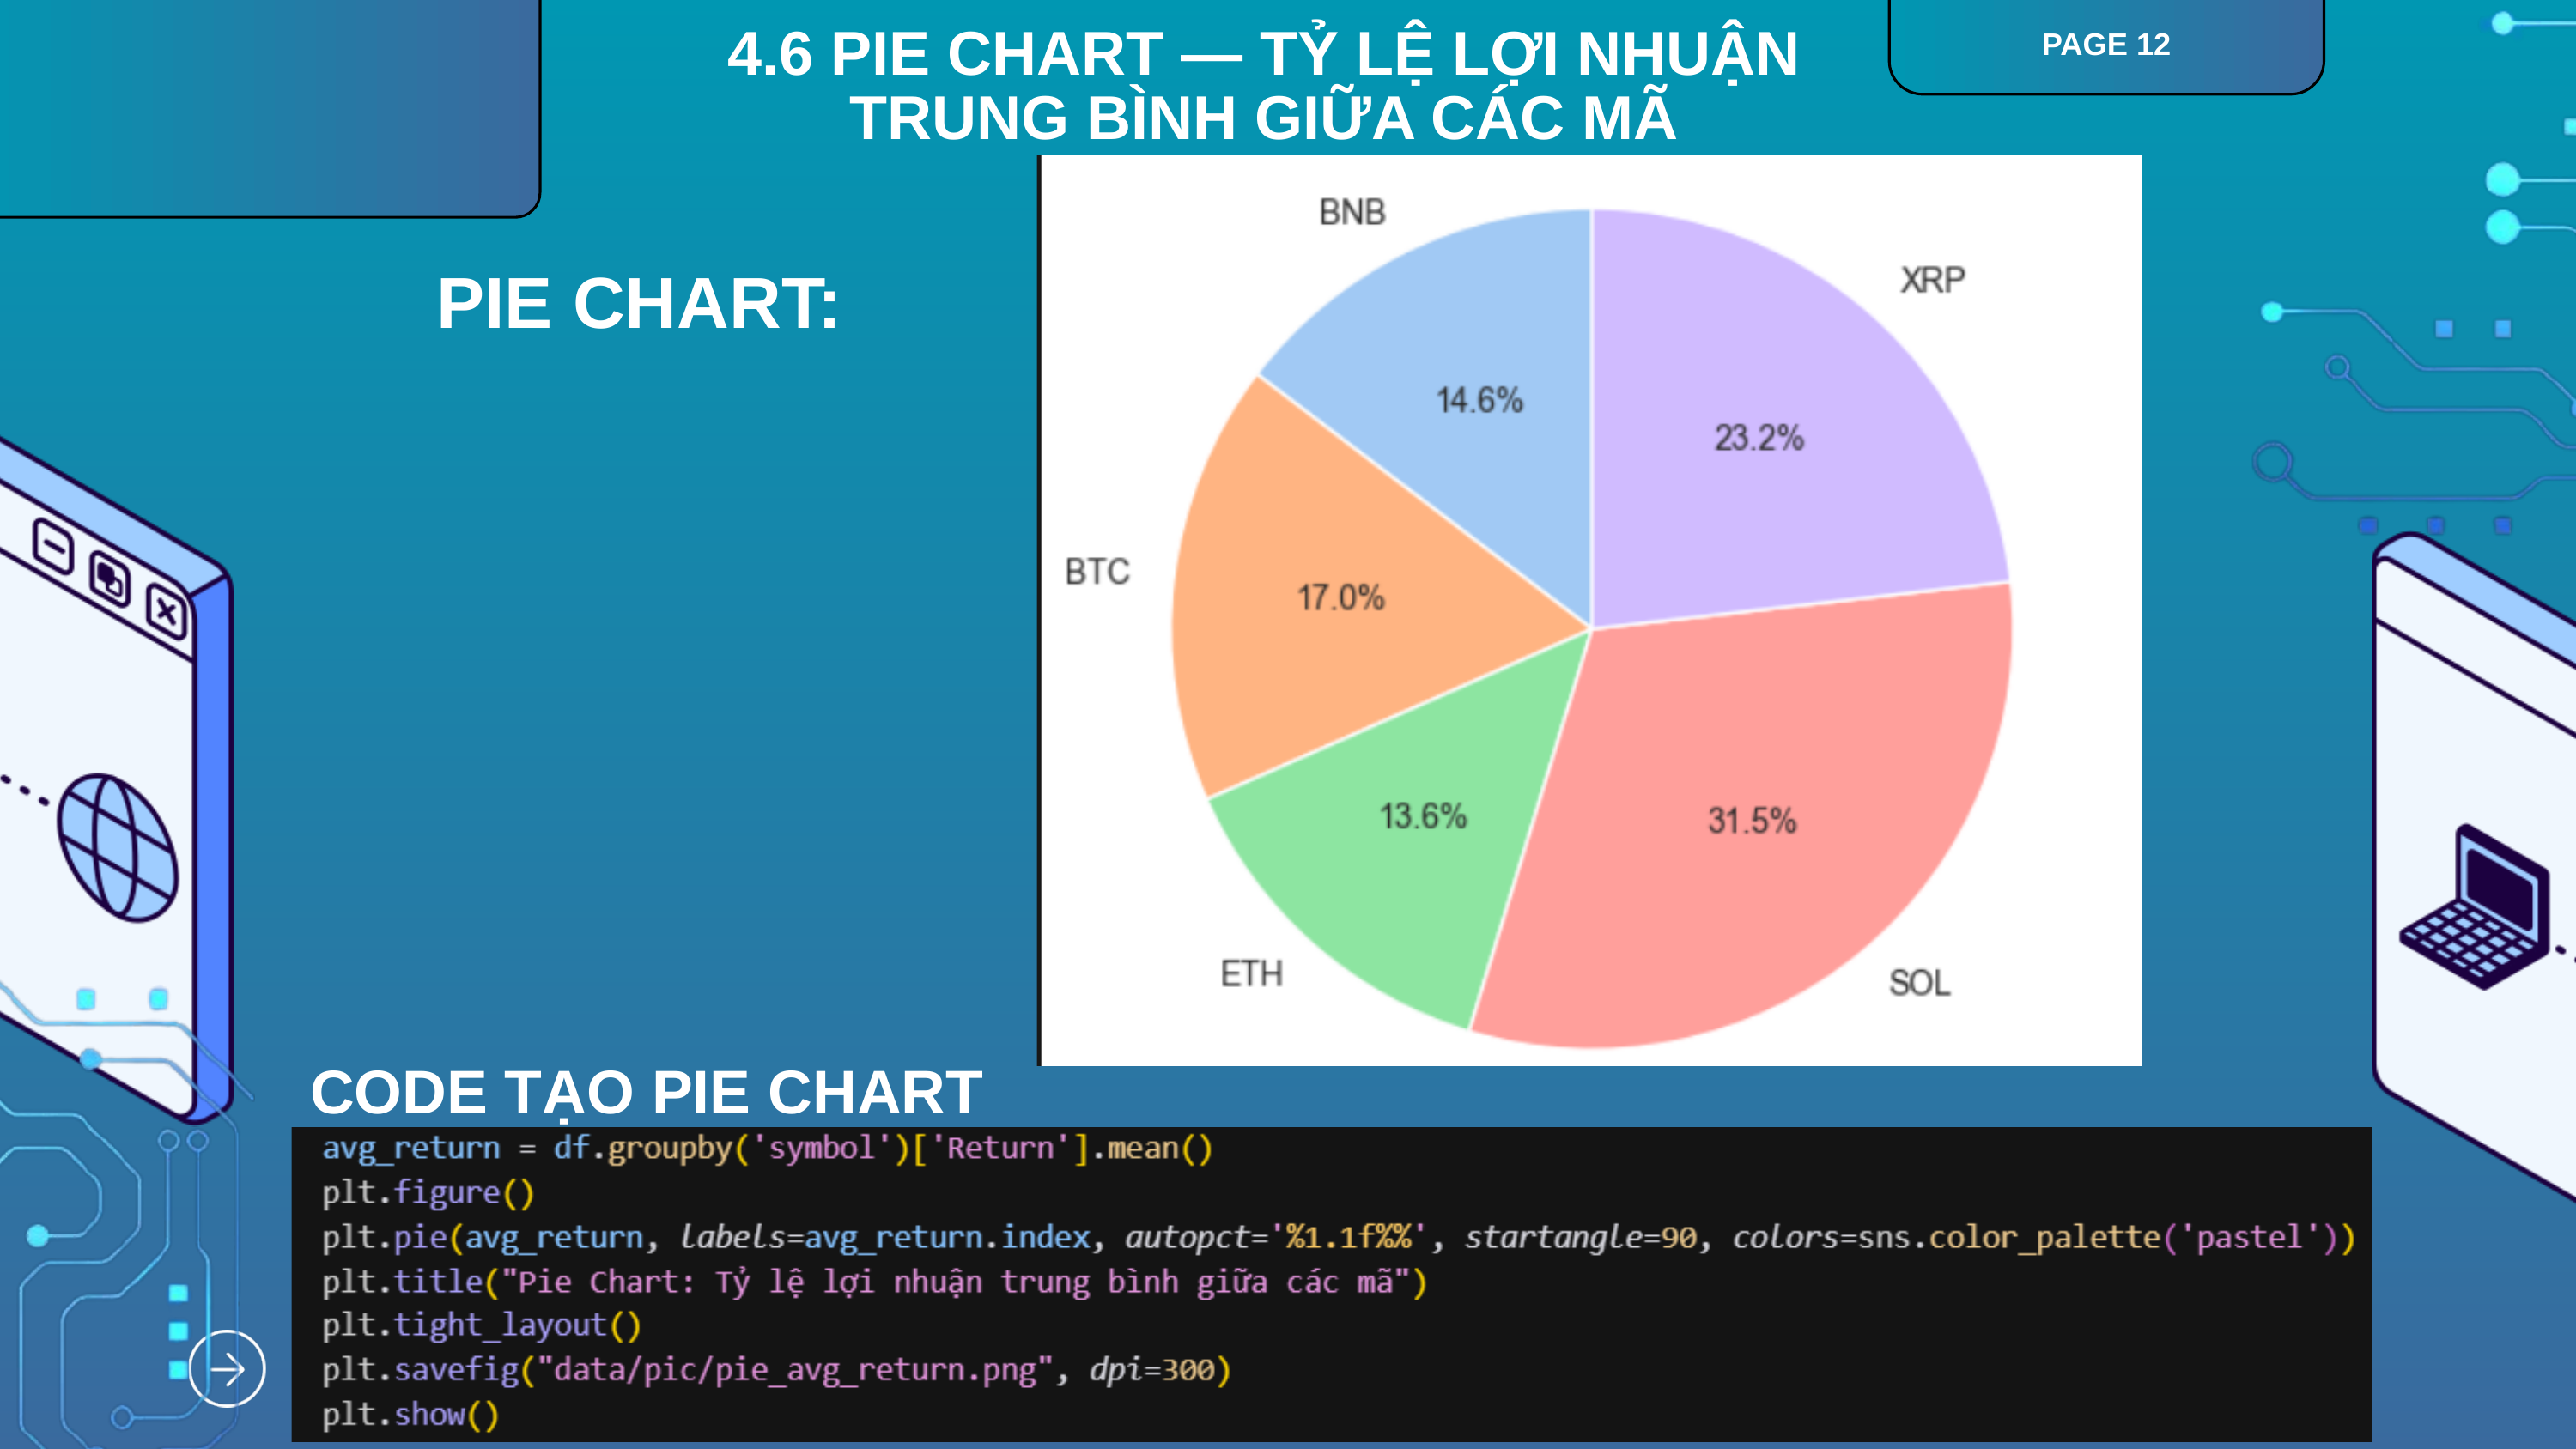

4.6 PIE CHART — TỶ LỆ LỢI NHUẬN TRUNG BÌNH GIỮA CÁC MÃ

PAGE 12

PIE CHART:

CODE TẠO PIE CHART